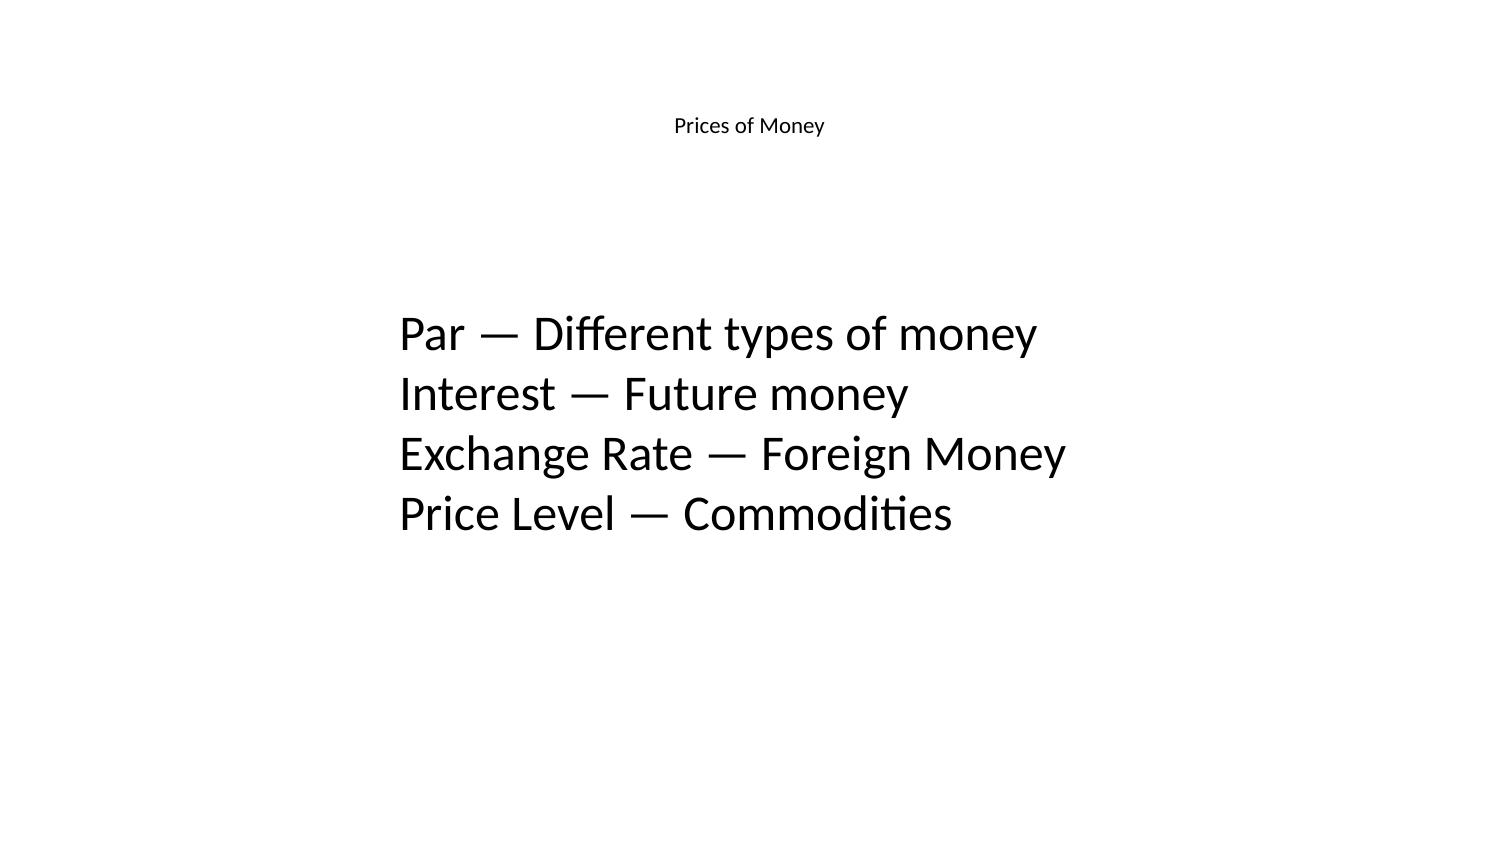

# Prices of Money
Par — Different types of money
Interest — Future money
Exchange Rate — Foreign Money
Price Level — Commodities